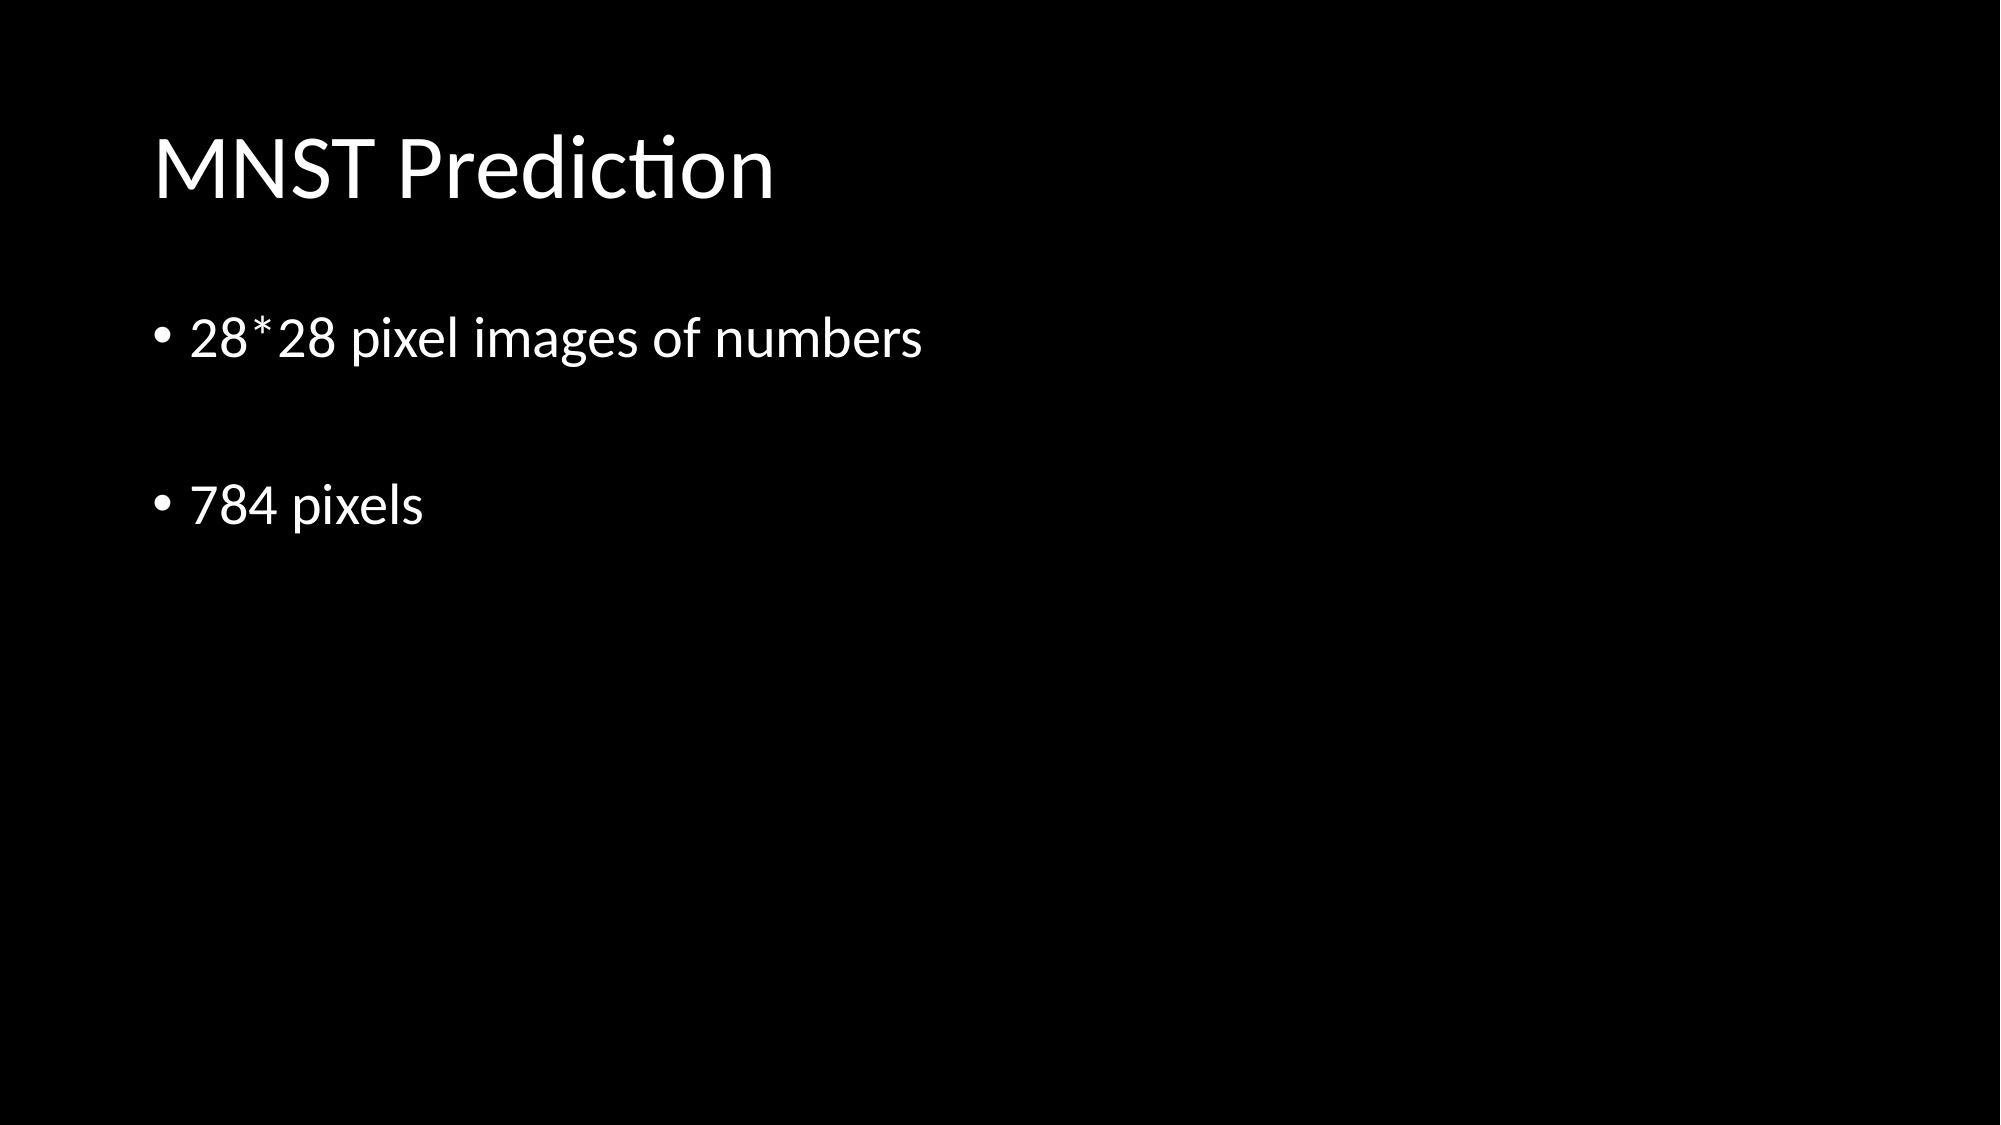

# MNST Prediction
28*28 pixel images of numbers

784 pixels